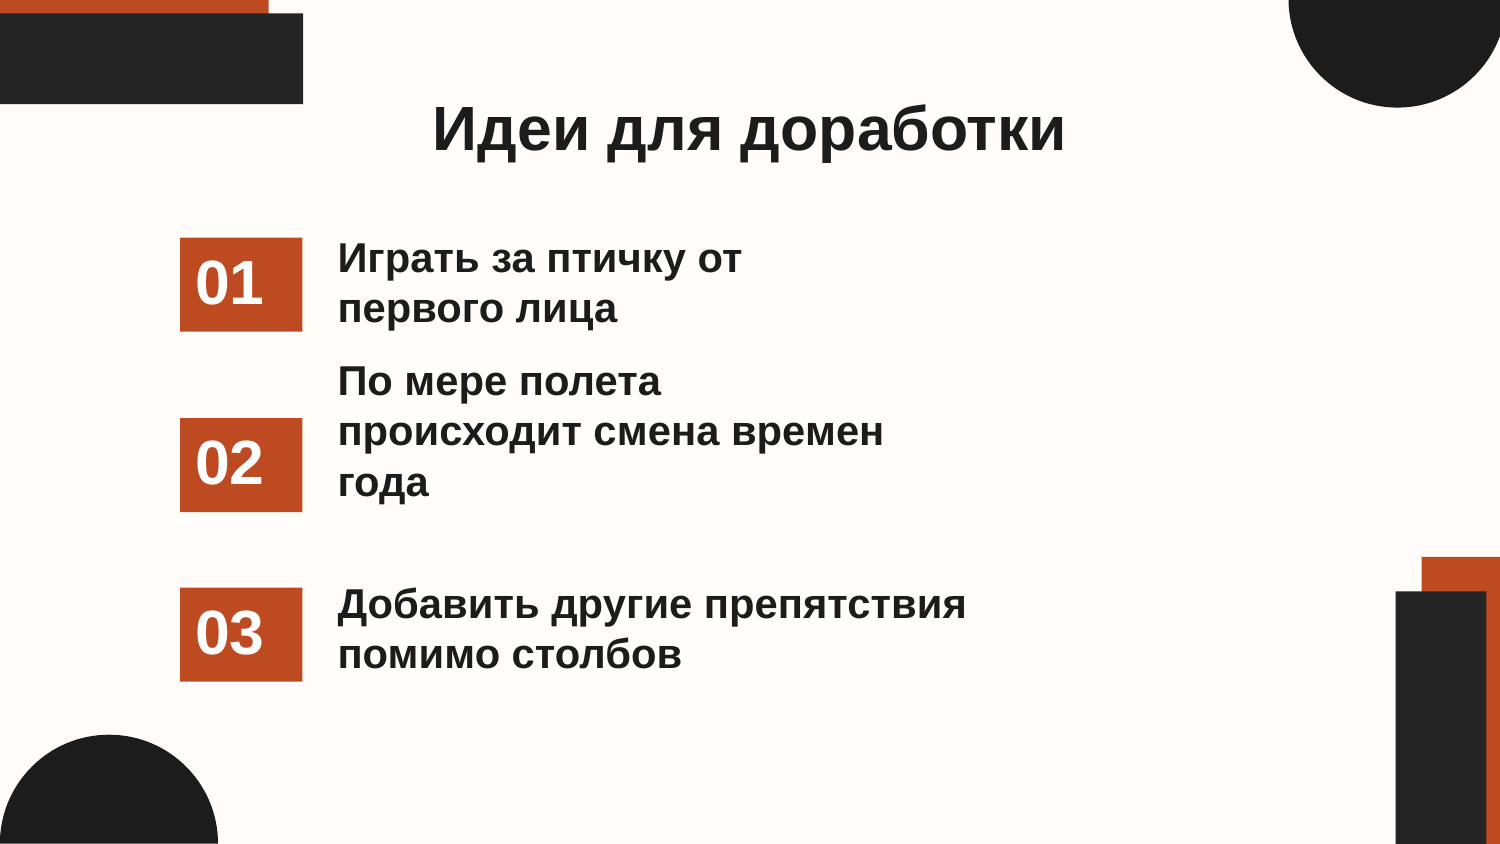

# Идеи для доработки
Играть за птичку от первого лица

01
По мере полета происходит смена времен года

02
Добавить другие препятствия помимо столбов

03